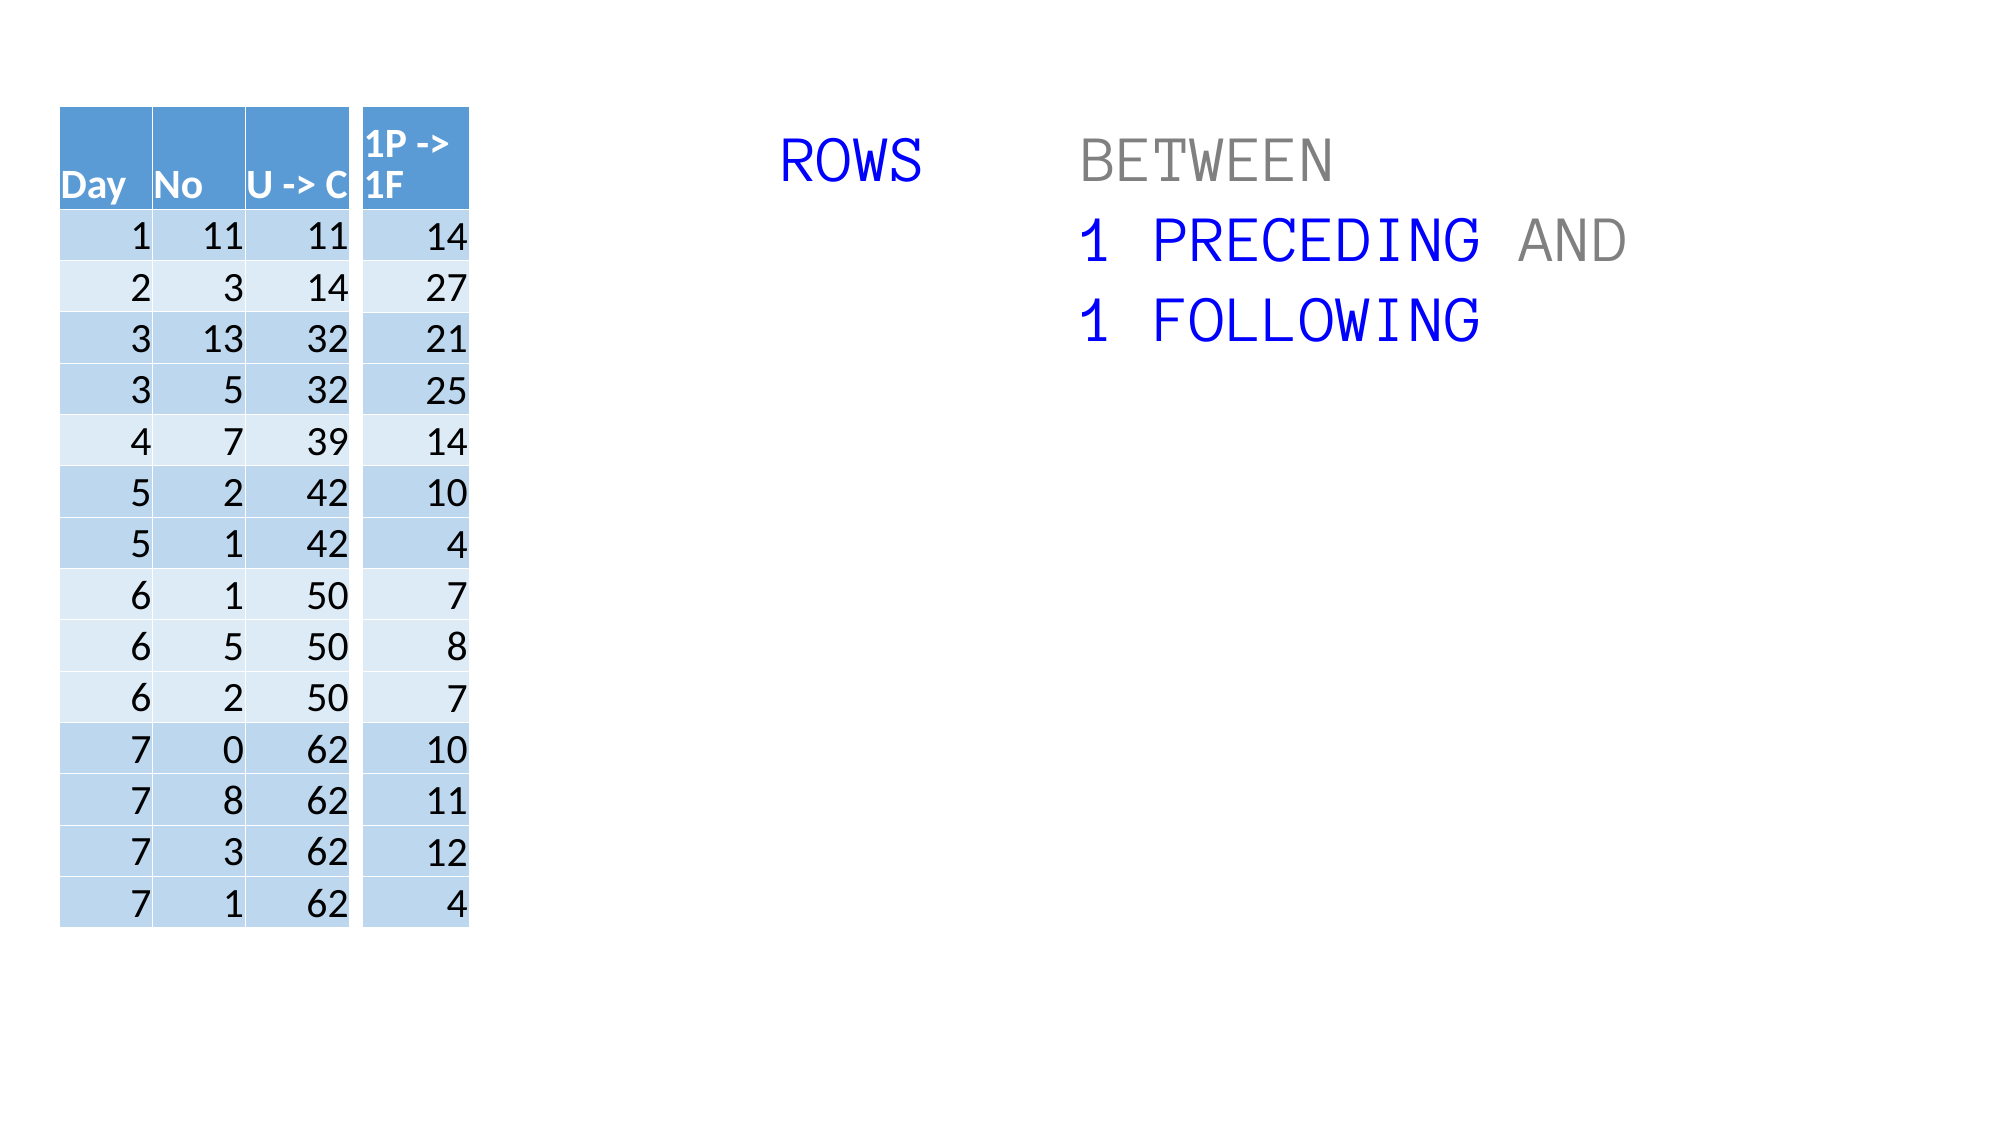

| Day | No | U -> C |
| --- | --- | --- |
| 1 | 11 | 11 |
| 2 | 3 | 14 |
| 3 | 13 | 32 |
| 3 | 5 | 32 |
| 4 | 7 | 39 |
| 5 | 2 | 42 |
| 5 | 1 | 42 |
| 6 | 1 | 50 |
| 6 | 5 | 50 |
| 6 | 2 | 50 |
| 7 | 0 | 62 |
| 7 | 8 | 62 |
| 7 | 3 | 62 |
| 7 | 1 | 62 |
| 1P -> 1F |
| --- |
| 14 |
| 27 |
| 21 |
| 25 |
| 14 |
| 10 |
| 4 |
| 7 |
| 8 |
| 7 |
| 10 |
| 11 |
| 12 |
| 4 |
ROWS		BETWEEN
		1 PRECEDING AND
		1 FOLLOWING